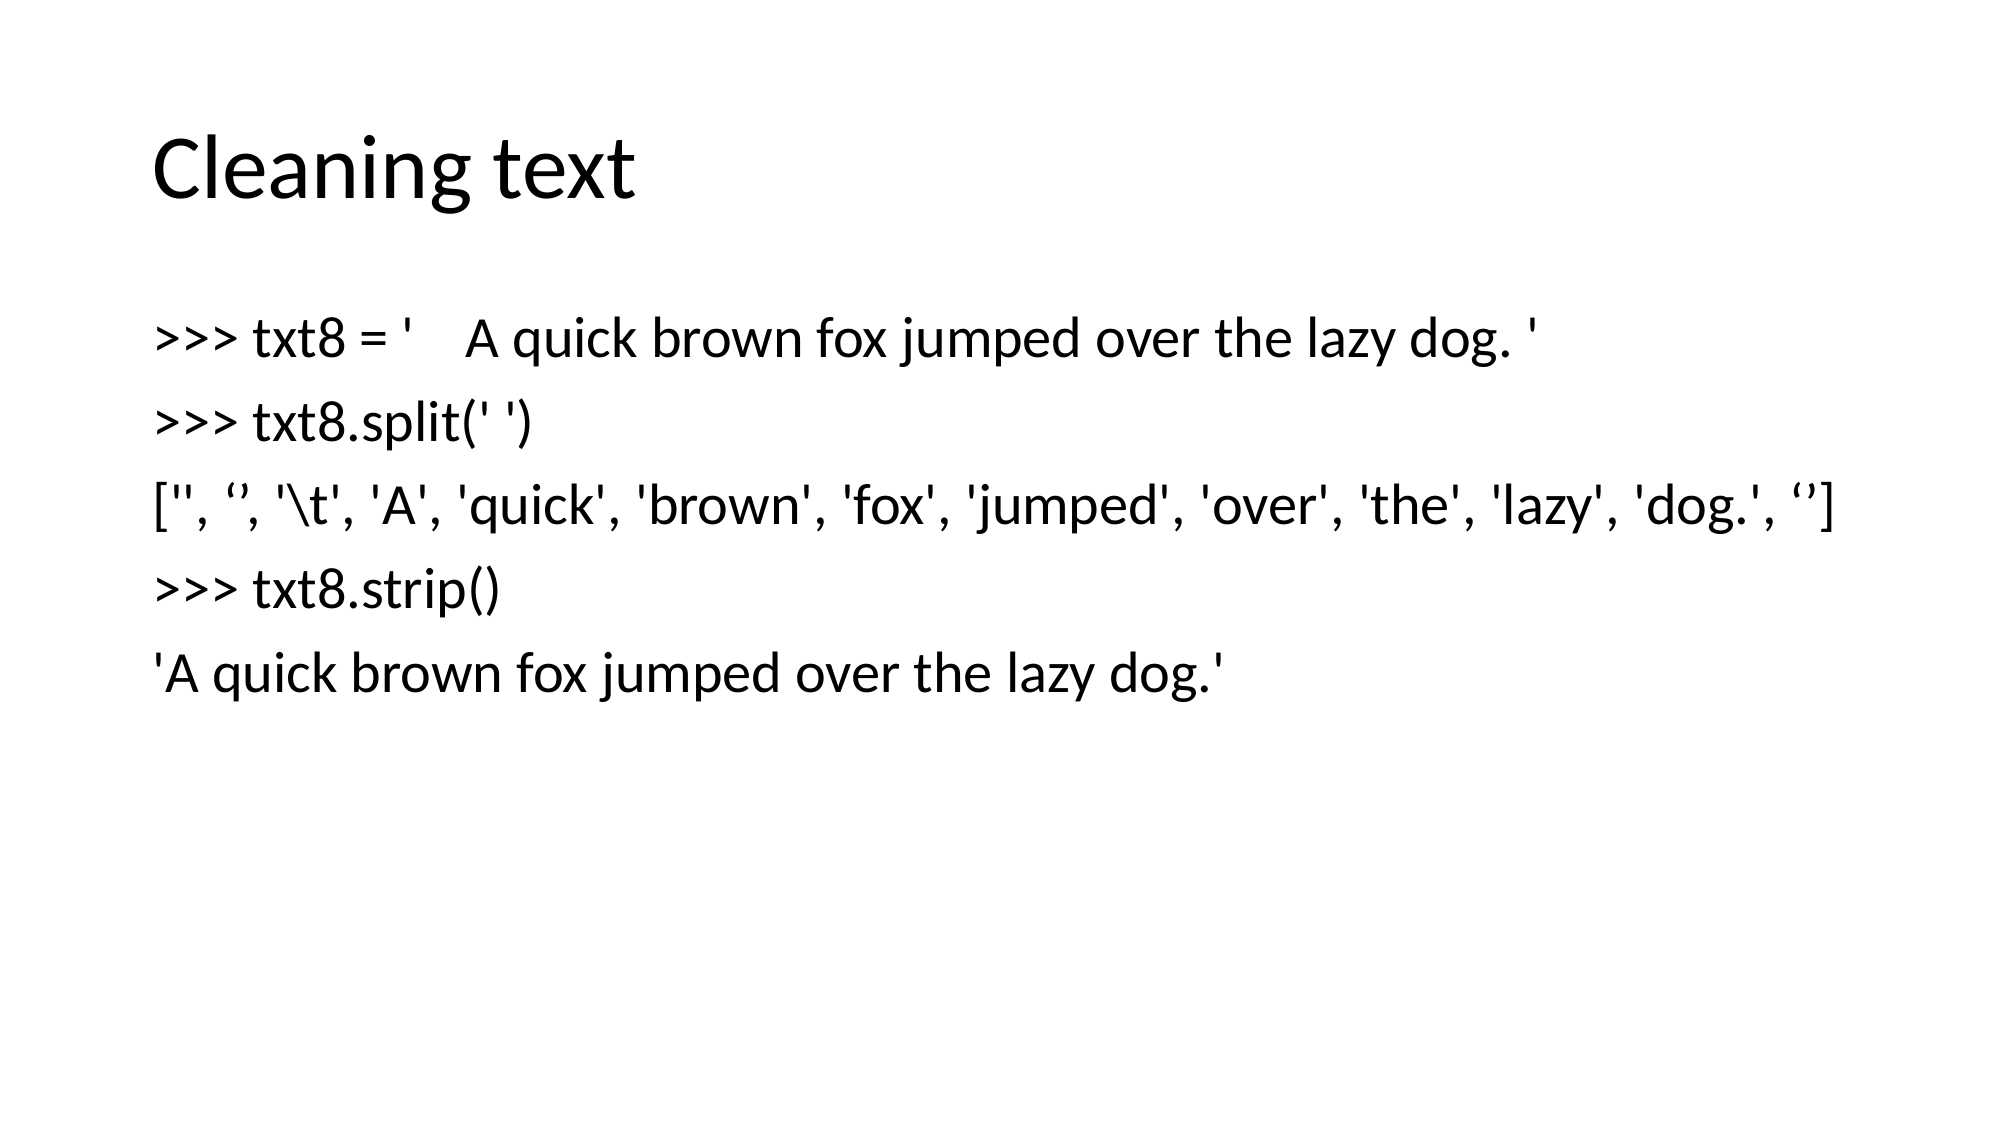

# Cleaning text
>>> txt8 = '  	 A quick brown fox jumped over the lazy dog. '
>>> txt8.split(' ')
['', ‘’, '\t', 'A', 'quick', 'brown', 'fox', 'jumped', 'over', 'the', 'lazy', 'dog.', ‘’]
>>> txt8.strip()
'A quick brown fox jumped over the lazy dog.'